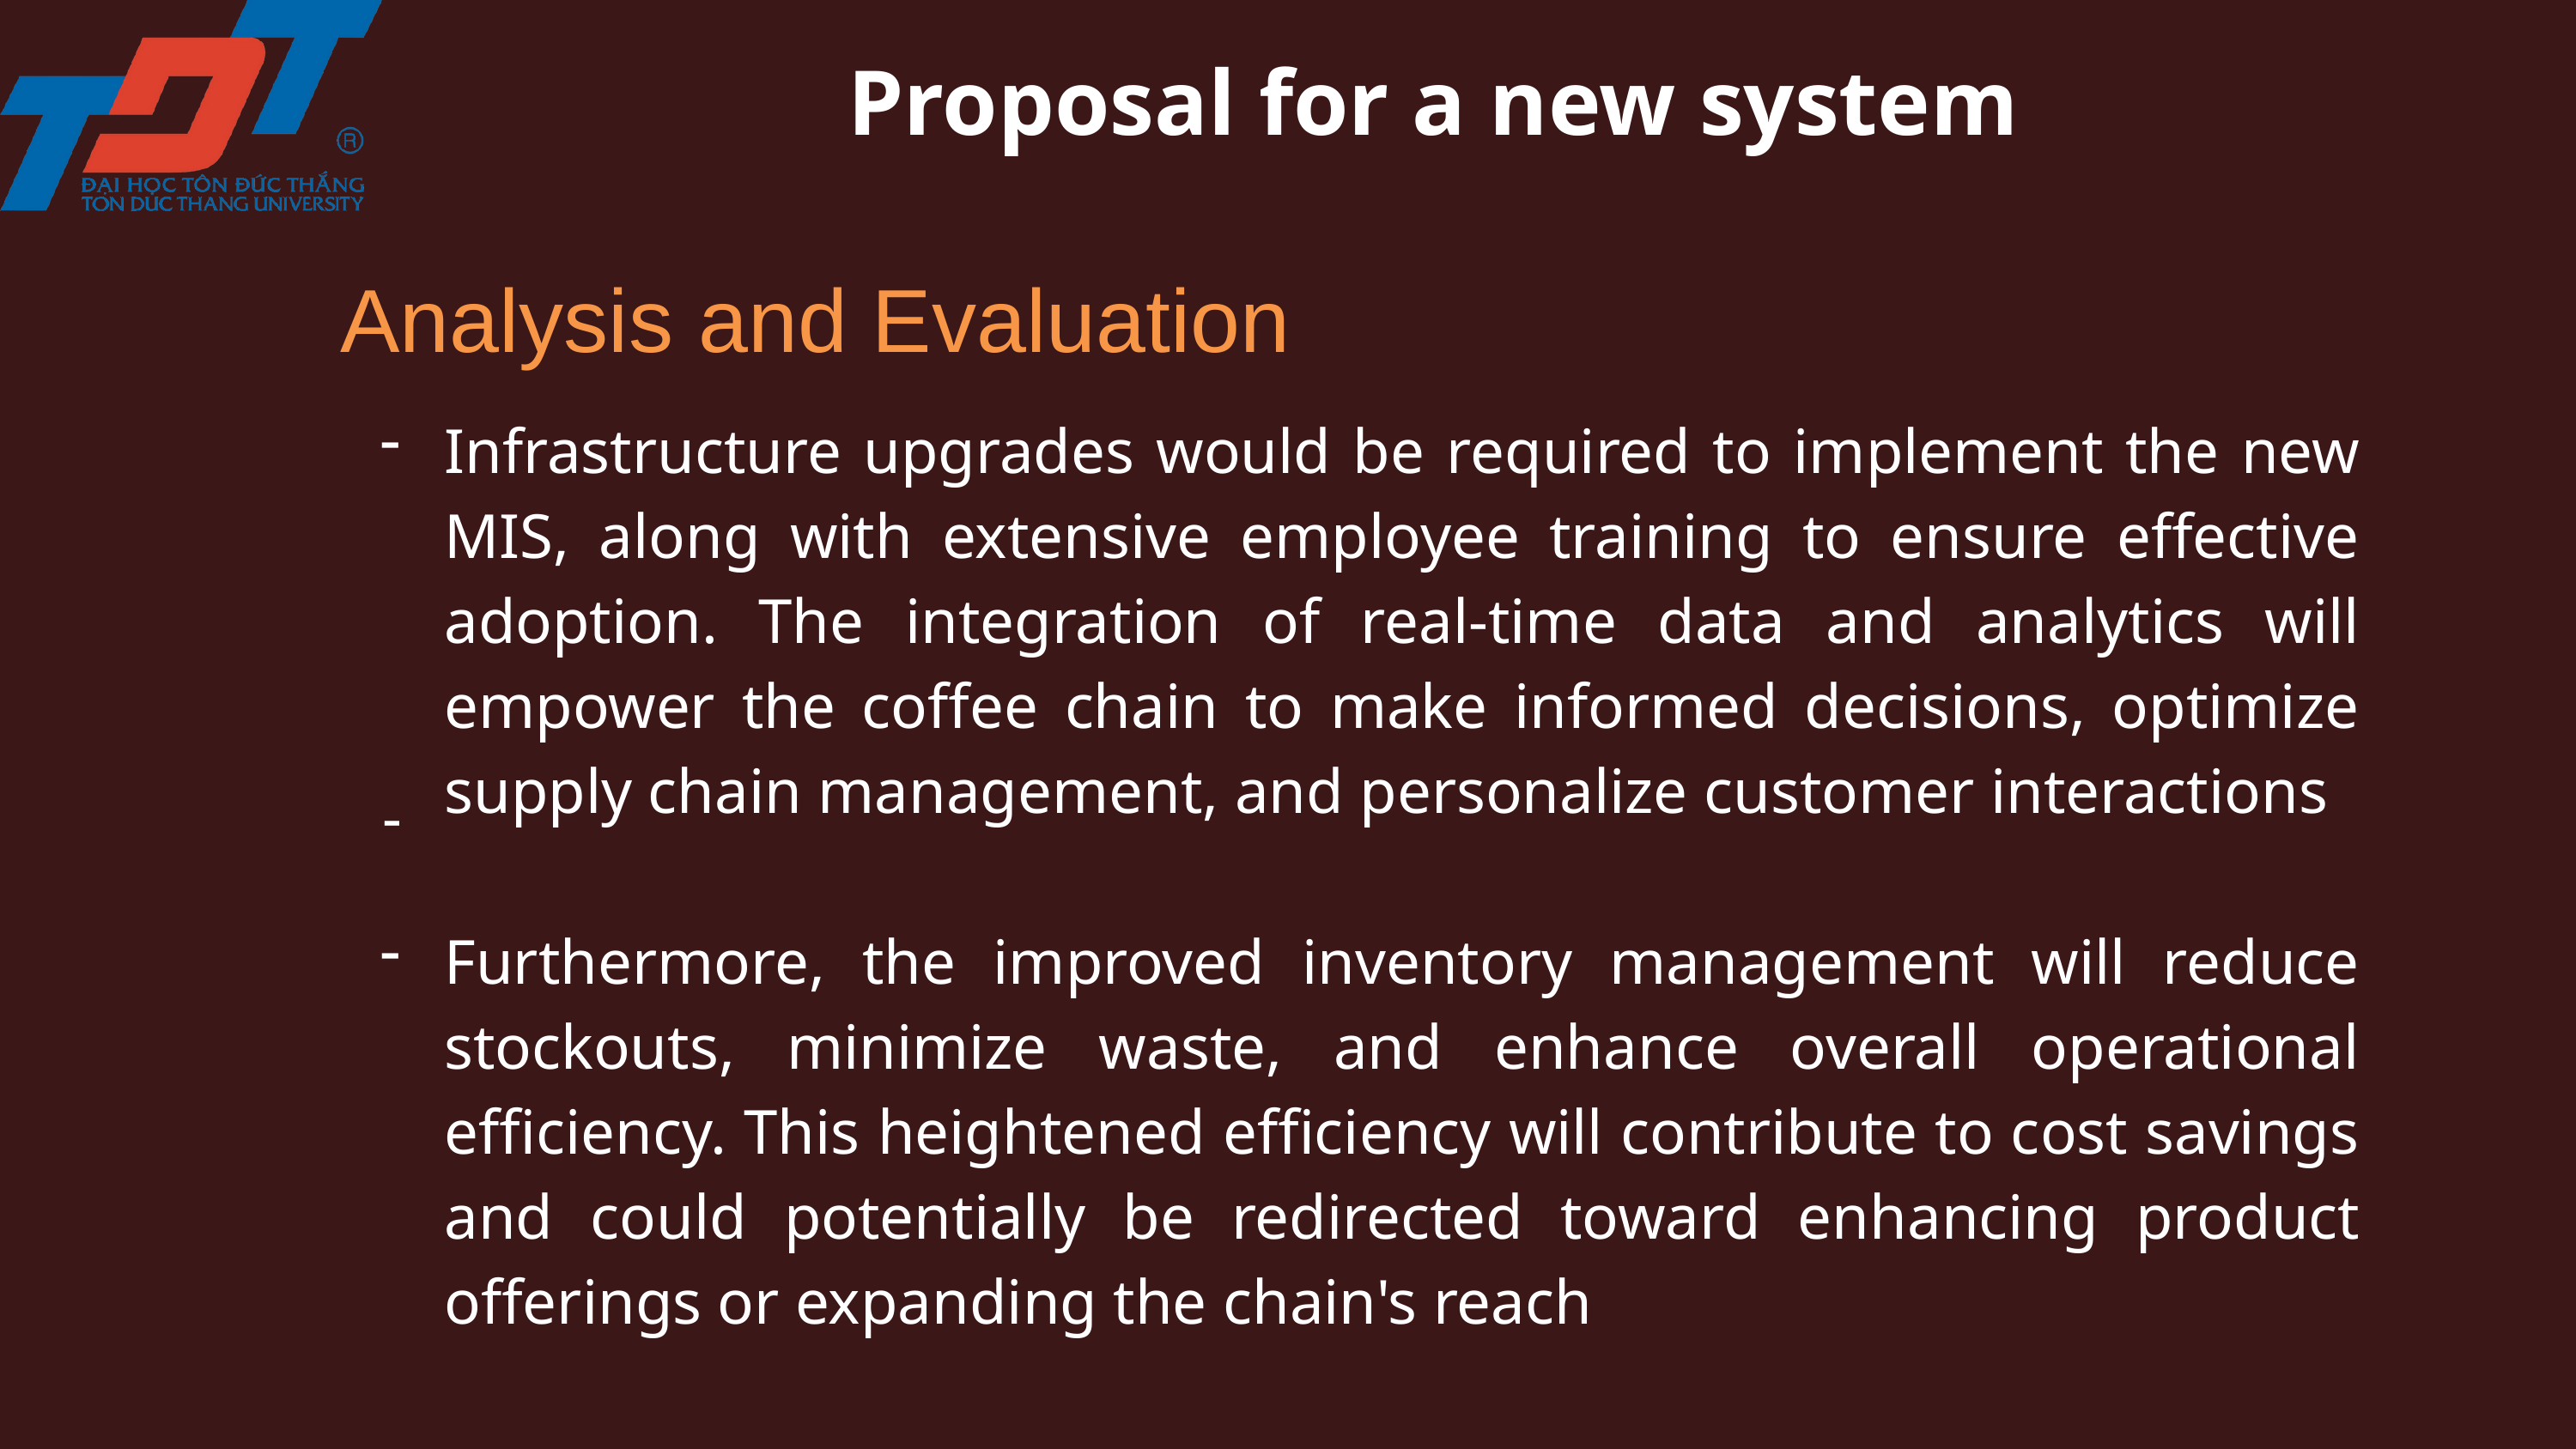

Proposal for a new system
Analysis and Evaluation
Infrastructure upgrades would be required to implement the new MIS, along with extensive employee training to ensure effective adoption. The integration of real-time data and analytics will empower the coffee chain to make informed decisions, optimize supply chain management, and personalize customer interactions

Furthermore, the improved inventory management will reduce stockouts, minimize waste, and enhance overall operational efficiency. This heightened efficiency will contribute to cost savings and could potentially be redirected toward enhancing product offerings or expanding the chain's reach
-